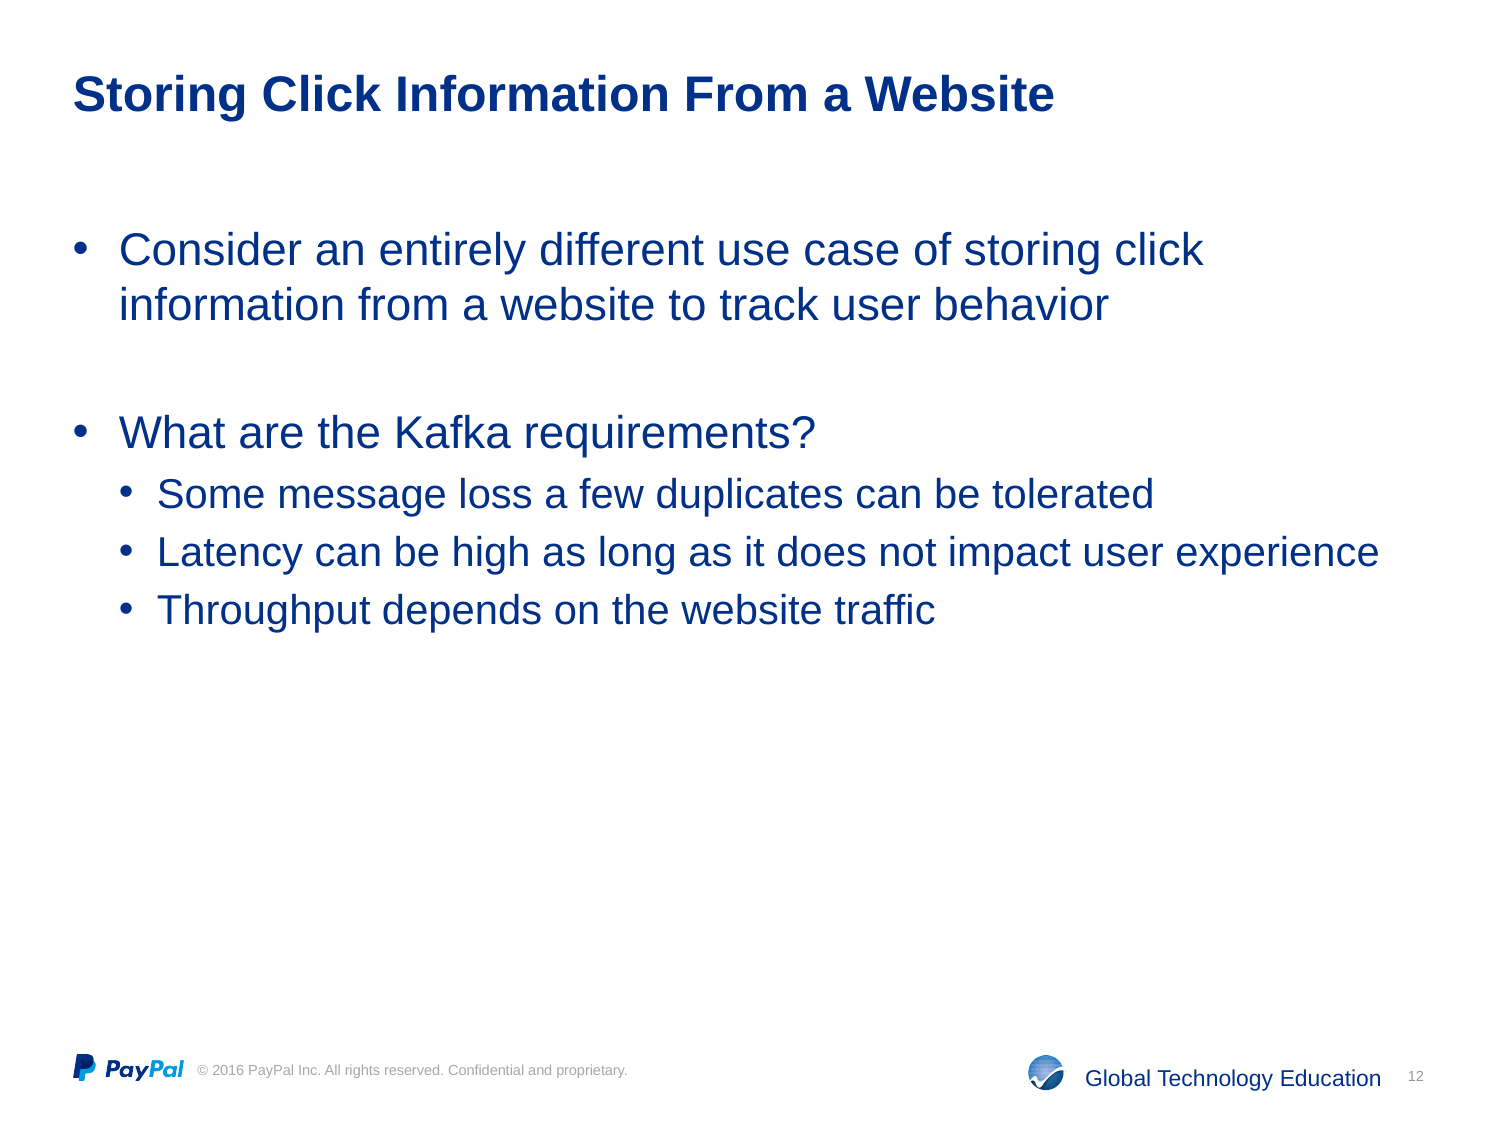

# Storing Click Information From a Website
Consider an entirely different use case of storing click information from a website to track user behavior

What are the Kafka requirements?
Some message loss a few duplicates can be tolerated
Latency can be high as long as it does not impact user experience
Throughput depends on the website traffic
12